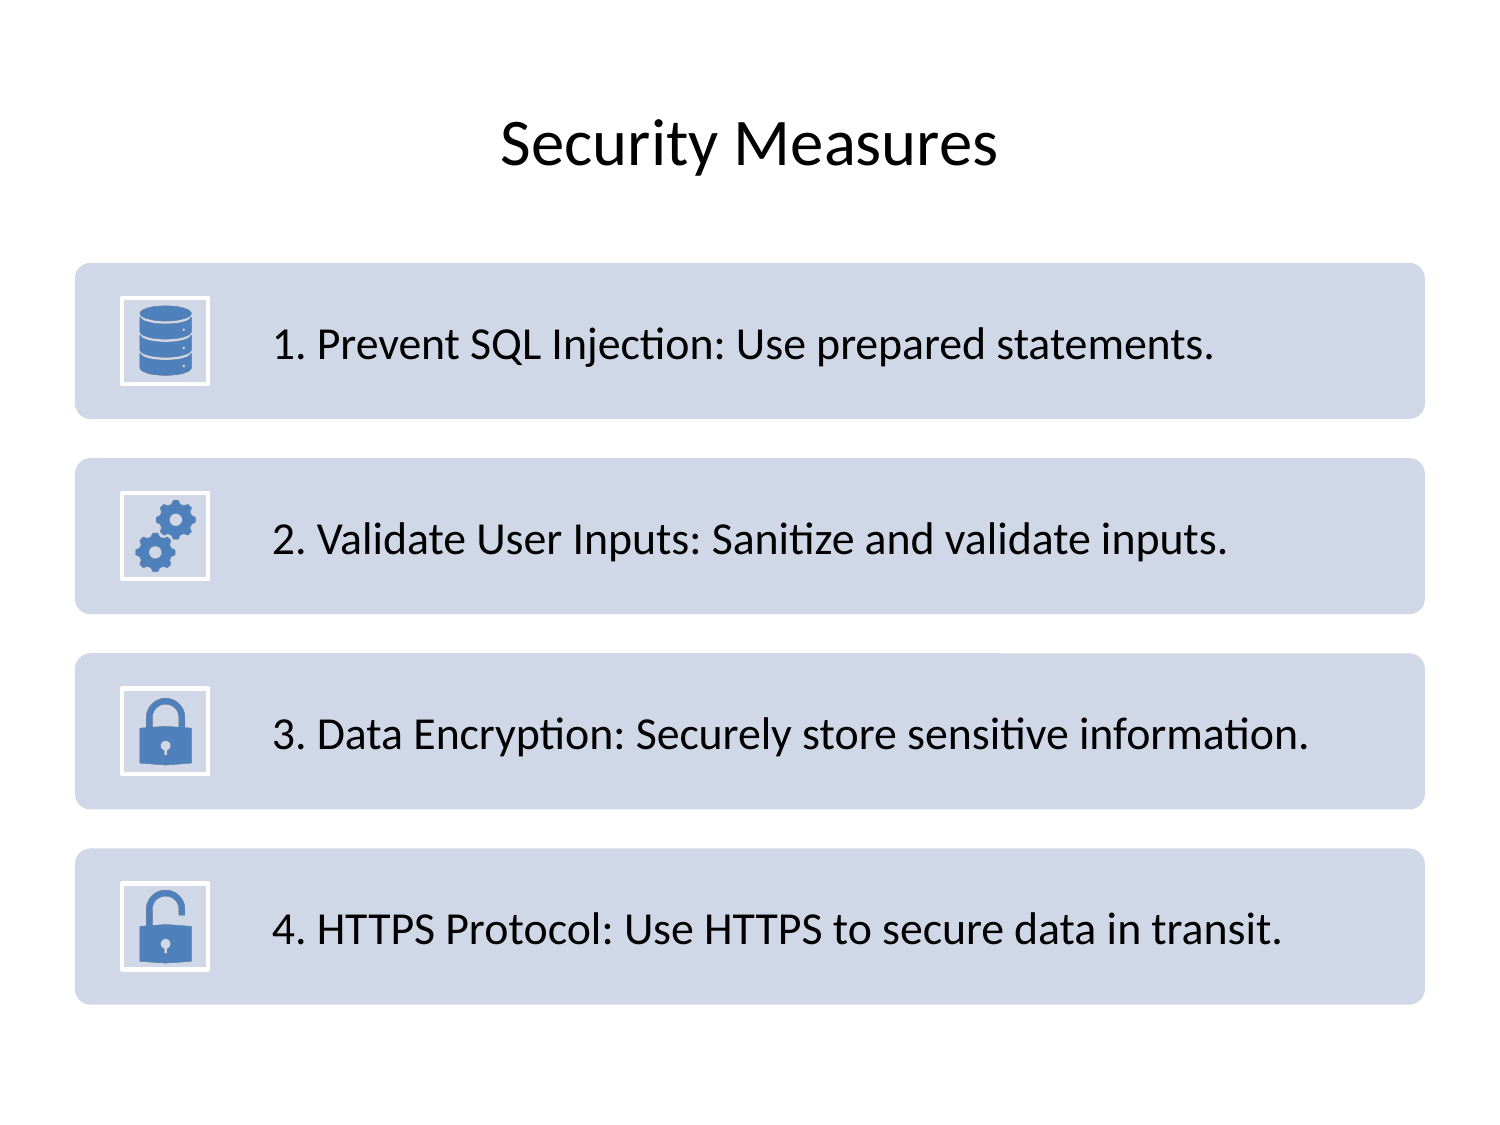

# Security Measures
1. Prevent SQL Injection: Use prepared statements.
2. Validate User Inputs: Sanitize and validate inputs.
3. Data Encryption: Securely store sensitive information.
4. HTTPS Protocol: Use HTTPS to secure data in transit.